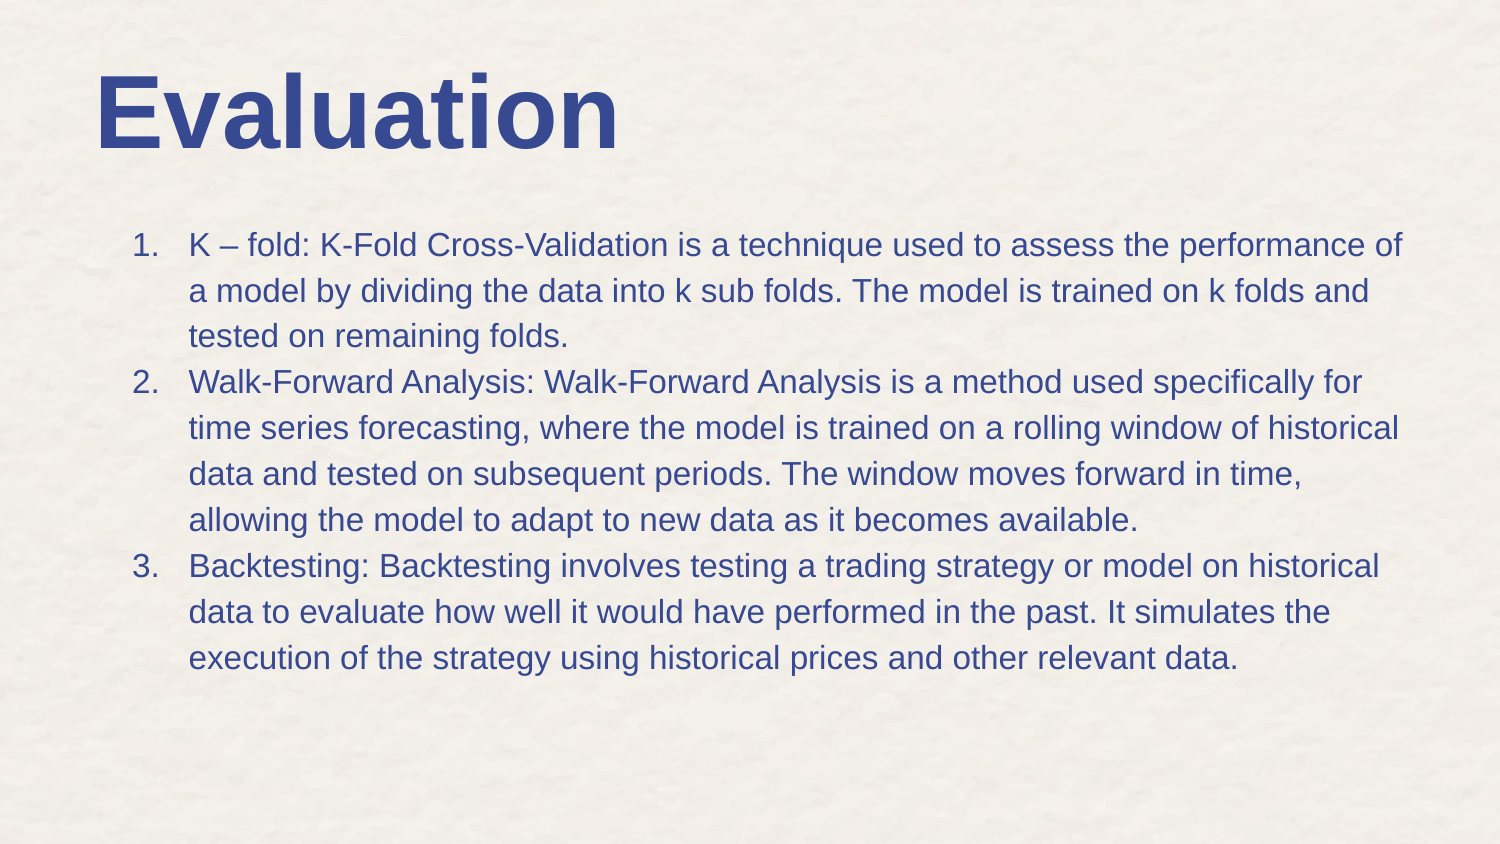

# Evaluation
K – fold: K-Fold Cross-Validation is a technique used to assess the performance of a model by dividing the data into k sub folds. The model is trained on k folds and tested on remaining folds.
Walk-Forward Analysis: Walk-Forward Analysis is a method used specifically for time series forecasting, where the model is trained on a rolling window of historical data and tested on subsequent periods. The window moves forward in time, allowing the model to adapt to new data as it becomes available.
Backtesting: Backtesting involves testing a trading strategy or model on historical data to evaluate how well it would have performed in the past. It simulates the execution of the strategy using historical prices and other relevant data.